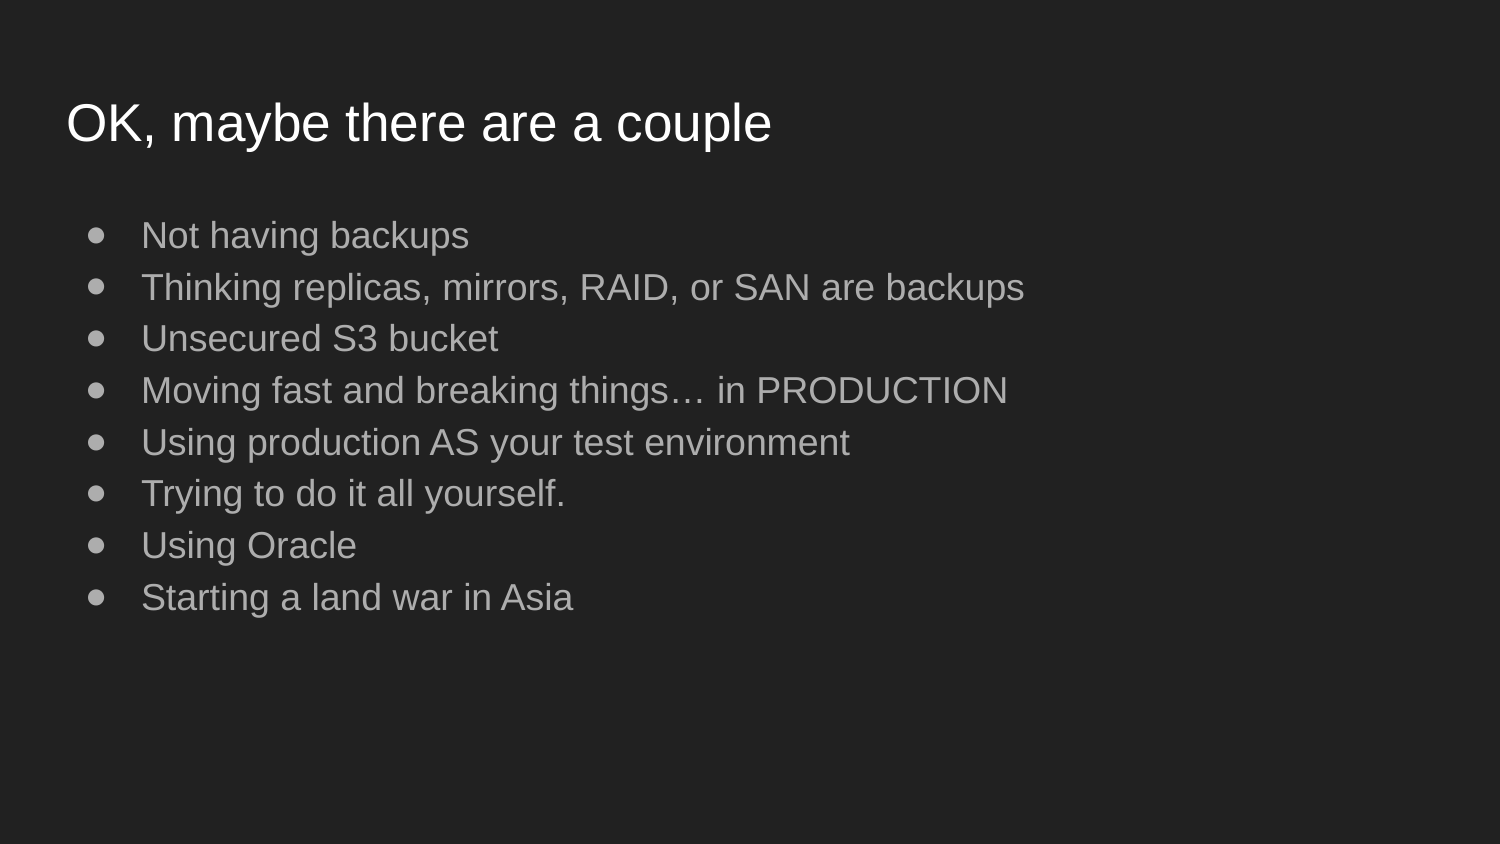

# OK, maybe there are a couple
Not having backups
Thinking replicas, mirrors, RAID, or SAN are backups
Unsecured S3 bucket
Moving fast and breaking things… in PRODUCTION
Using production AS your test environment
Trying to do it all yourself.
Using Oracle
Starting a land war in Asia
@LeonAdato